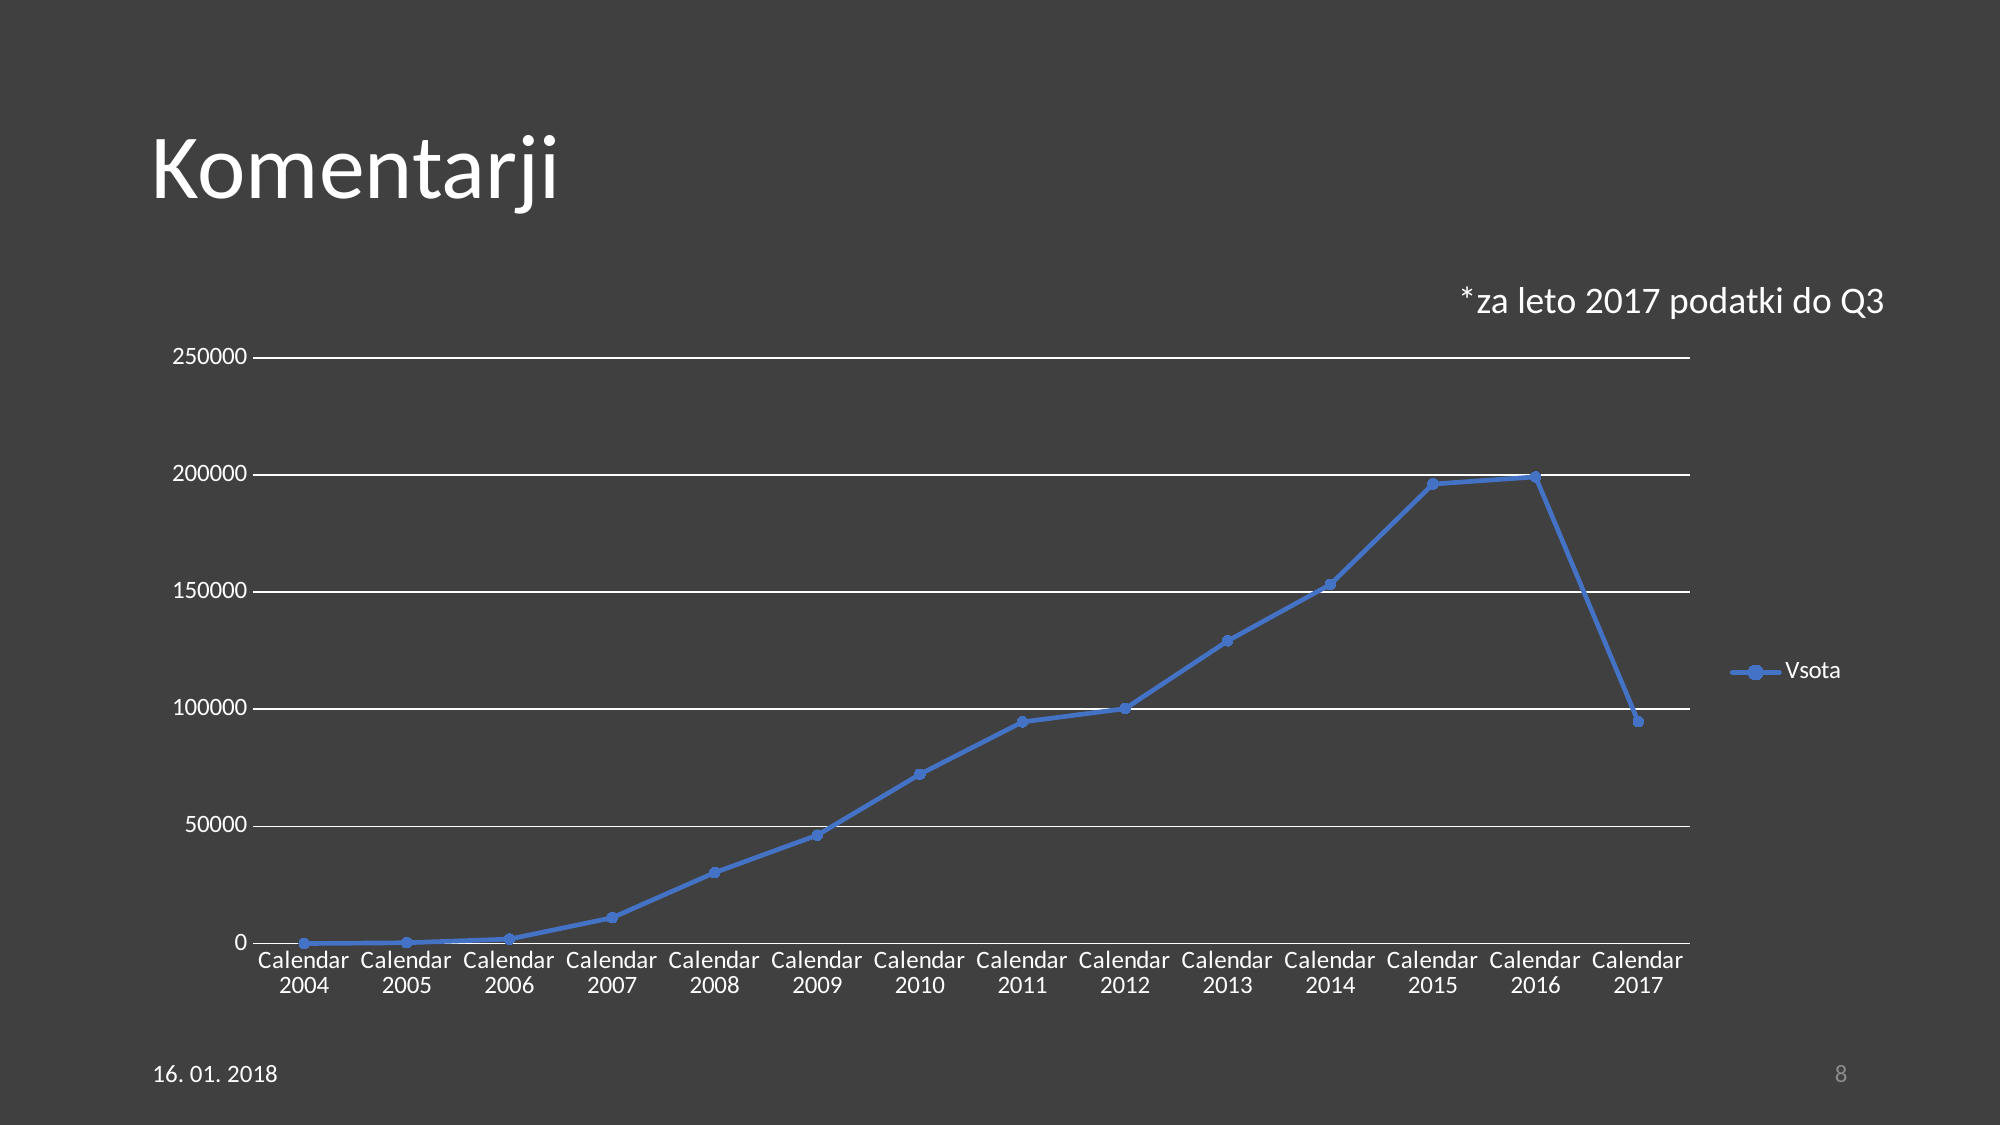

# Komentarji
*za leto 2017 podatki do Q3

### Chart

| Category | Vsota |
|---|---|
| Calendar 2004 | 3.0 |
| Calendar 2005 | 331.0 |
| Calendar 2006 | 1900.0 |
| Calendar 2007 | 11000.0 |
| Calendar 2008 | 30276.0 |
| Calendar 2009 | 46251.0 |
| Calendar 2010 | 72274.0 |
| Calendar 2011 | 94578.0 |
| Calendar 2012 | 100247.0 |
| Calendar 2013 | 129215.0 |
| Calendar 2014 | 153282.0 |
| Calendar 2015 | 196119.0 |
| Calendar 2016 | 199190.0 |
| Calendar 2017 | 94677.0 |
16. 01. 2018
8